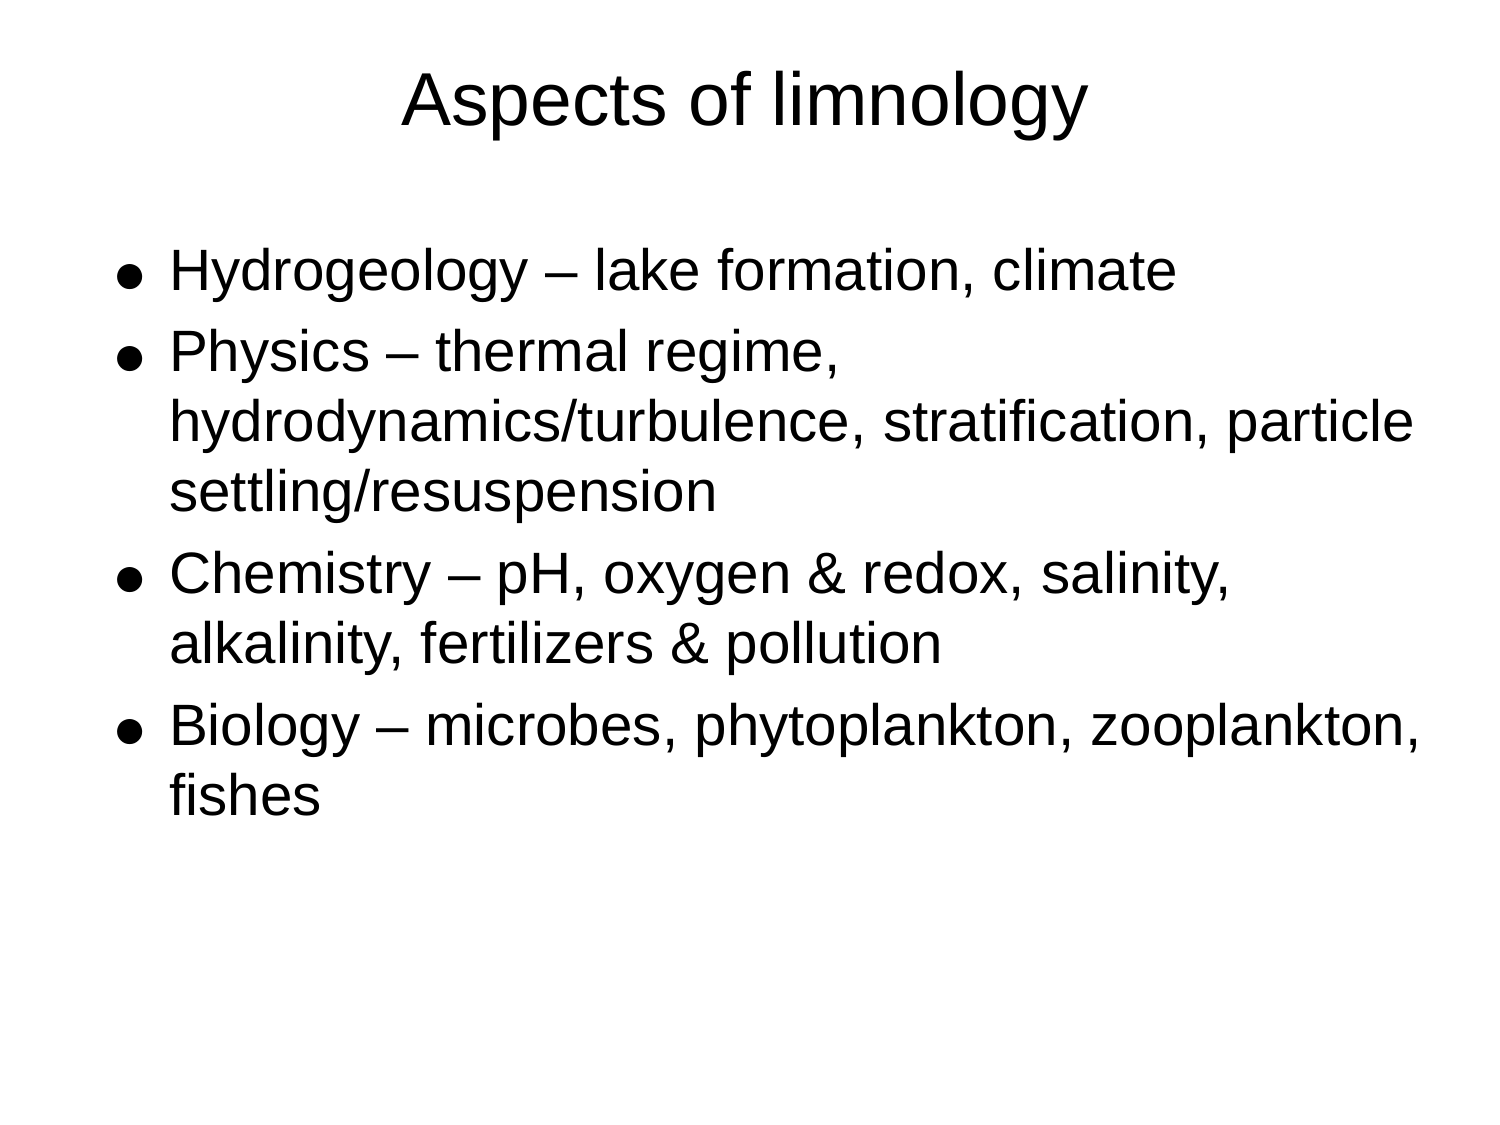

Aspects of limnology
Hydrogeology – lake formation, climate
Physics – thermal regime, hydrodynamics/turbulence, stratification, particle settling/resuspension
Chemistry – pH, oxygen & redox, salinity, alkalinity, fertilizers & pollution
Biology – microbes, phytoplankton, zooplankton, fishes